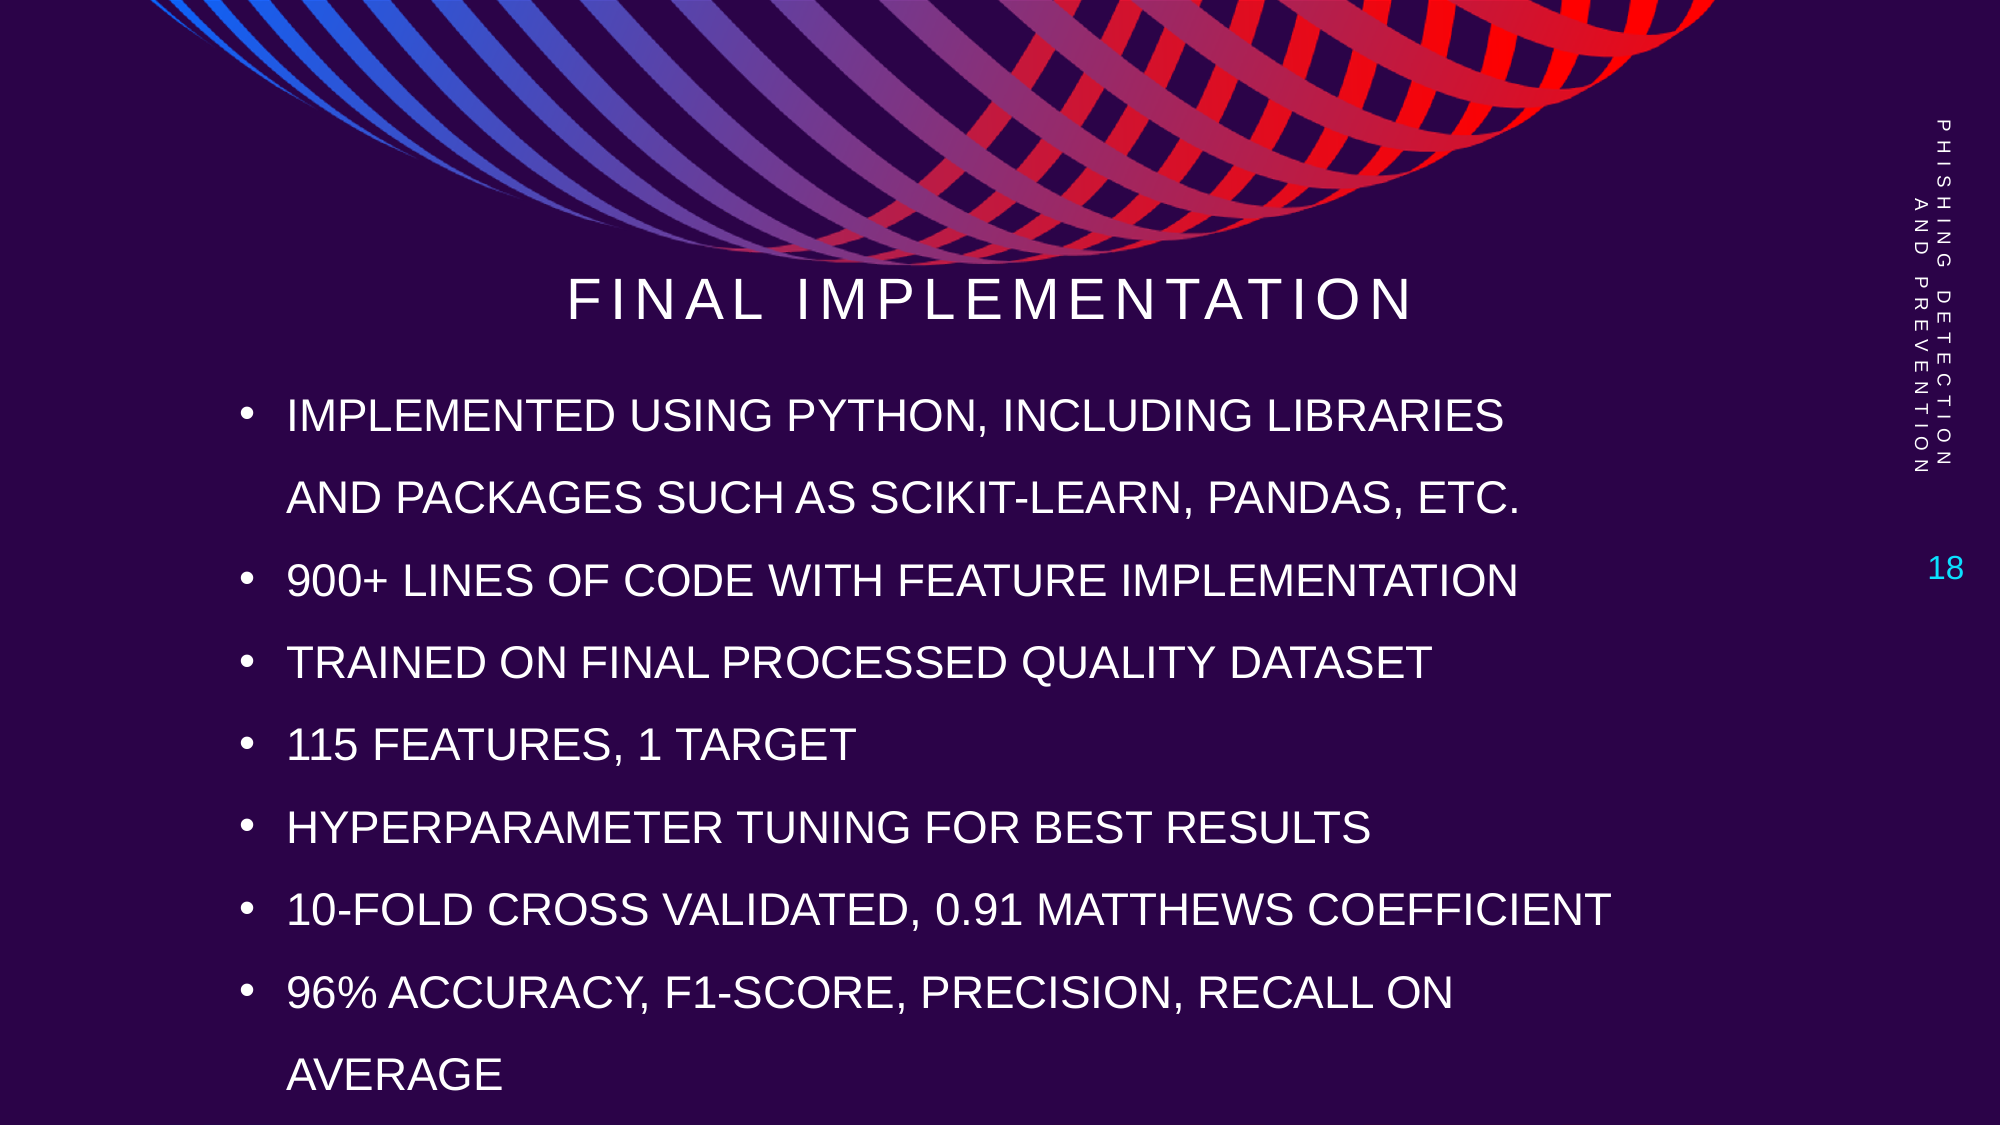

Phishing Detection and Prevention
# Final Implementation
IMPLEMENTED USING PYTHON, INCLUDING LIBRARIES AND PACKAGES SUCH AS SCIKIT-LEARN, PANDAS, ETC.
900+ lines of code with feature implementation
Trained on final processed quality dataset
115 Features, 1 target
Hyperparameter Tuning for best results
10-fold cross validated, 0.91 Matthews coefficient
96% accuracy, f1-score, precision, recall on average
Strong, Reliable and efficient model for detection

18